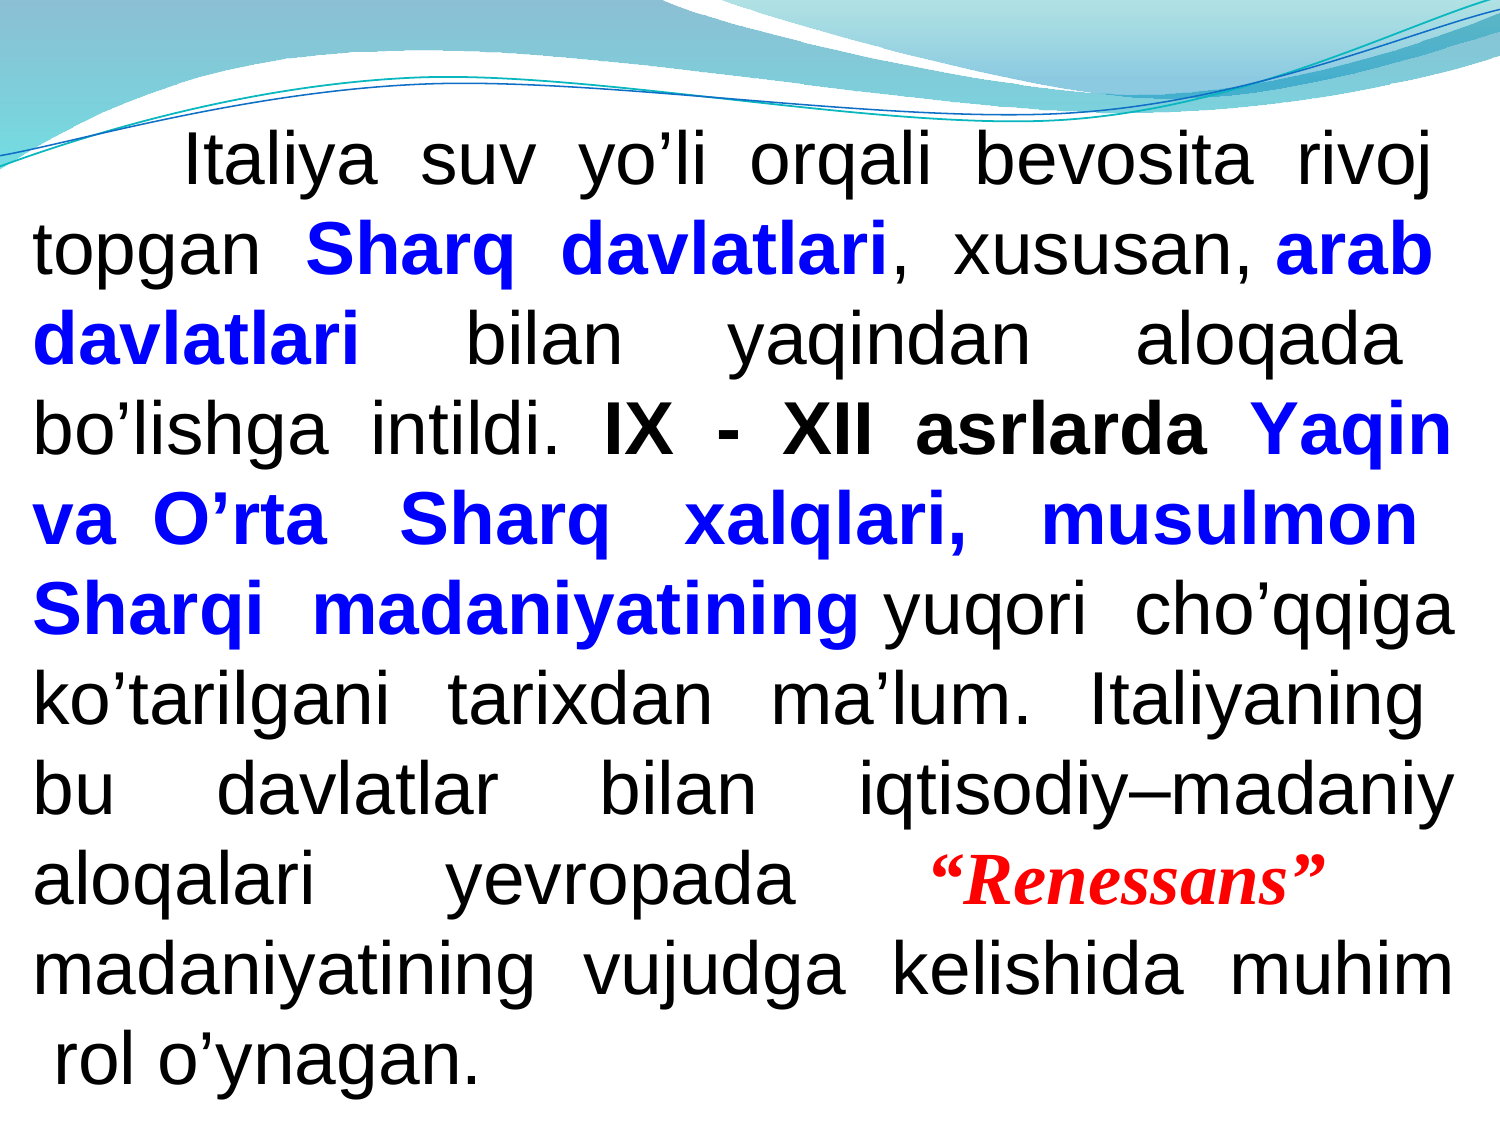

Italiya  suv  yo’li  orqali  bevosita  rivoj  topgan  Sharq  davlatlari,  xususan, arab  davlatlari  bilan  yaqindan  aloqada  bo’lishga  intildi.  IX  -  XII  asrlarda  Yaqin
va O’rta  Sharq  xalqlari,  musulmon  Sharqi  madaniyatining yuqori  cho’qqiga ko’tarilgani  tarixdan  ma’lum.  Italiyaning  bu  davlatlar  bilan  iqtisodiy–madaniy aloqalari yevropada “Renessans”  madaniyatining  vujudga  kelishida  muhim  rol o’ynagan.